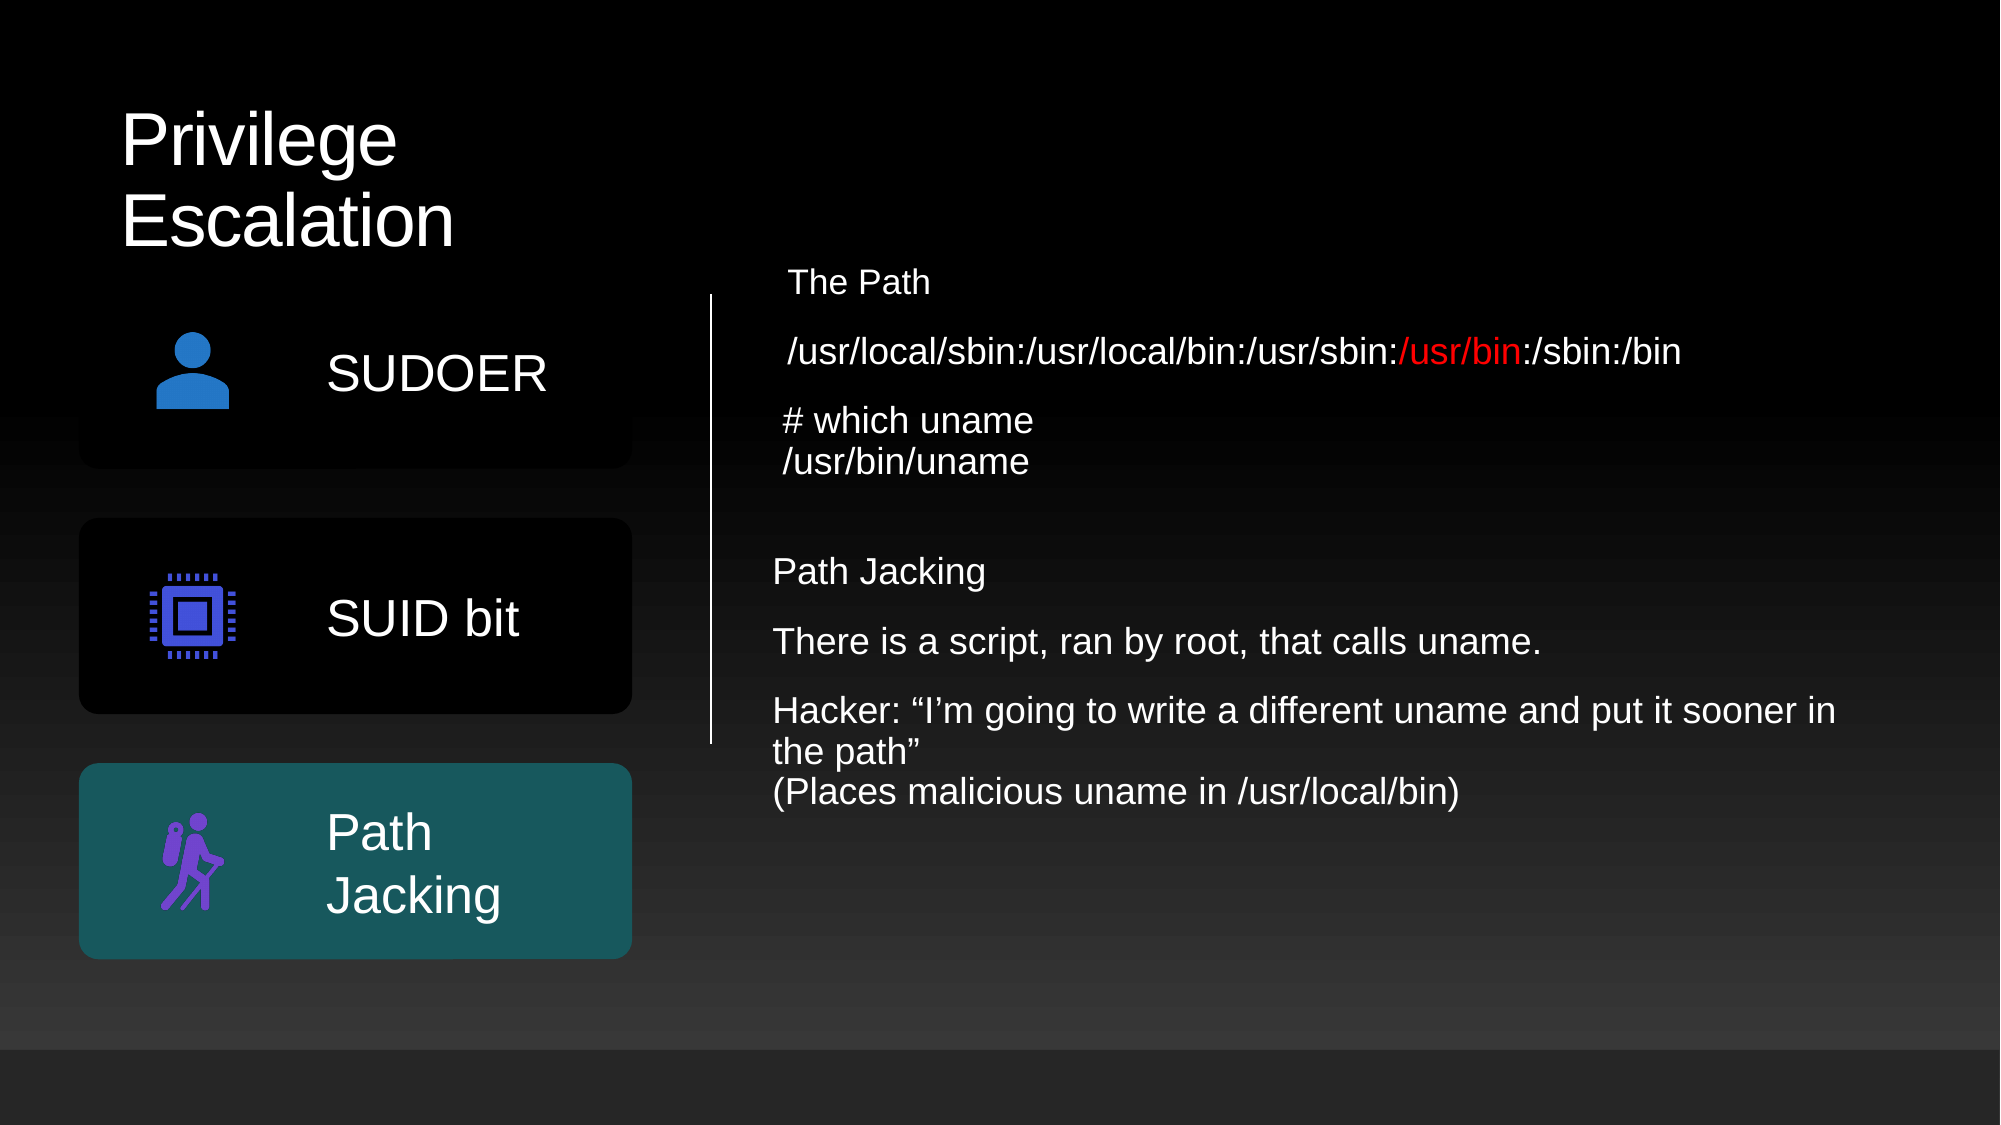

Privilege Escalation
The Path
/usr/local/sbin:/usr/local/bin:/usr/sbin:/usr/bin:/sbin:/bin
 # which uname
 /usr/bin/uname
Path Jacking
There is a script, ran by root, that calls uname.
Hacker: “I’m going to write a different uname and put it sooner in the path”
(Places malicious uname in /usr/local/bin)

SUDOER
SUID bit
Path Jacking